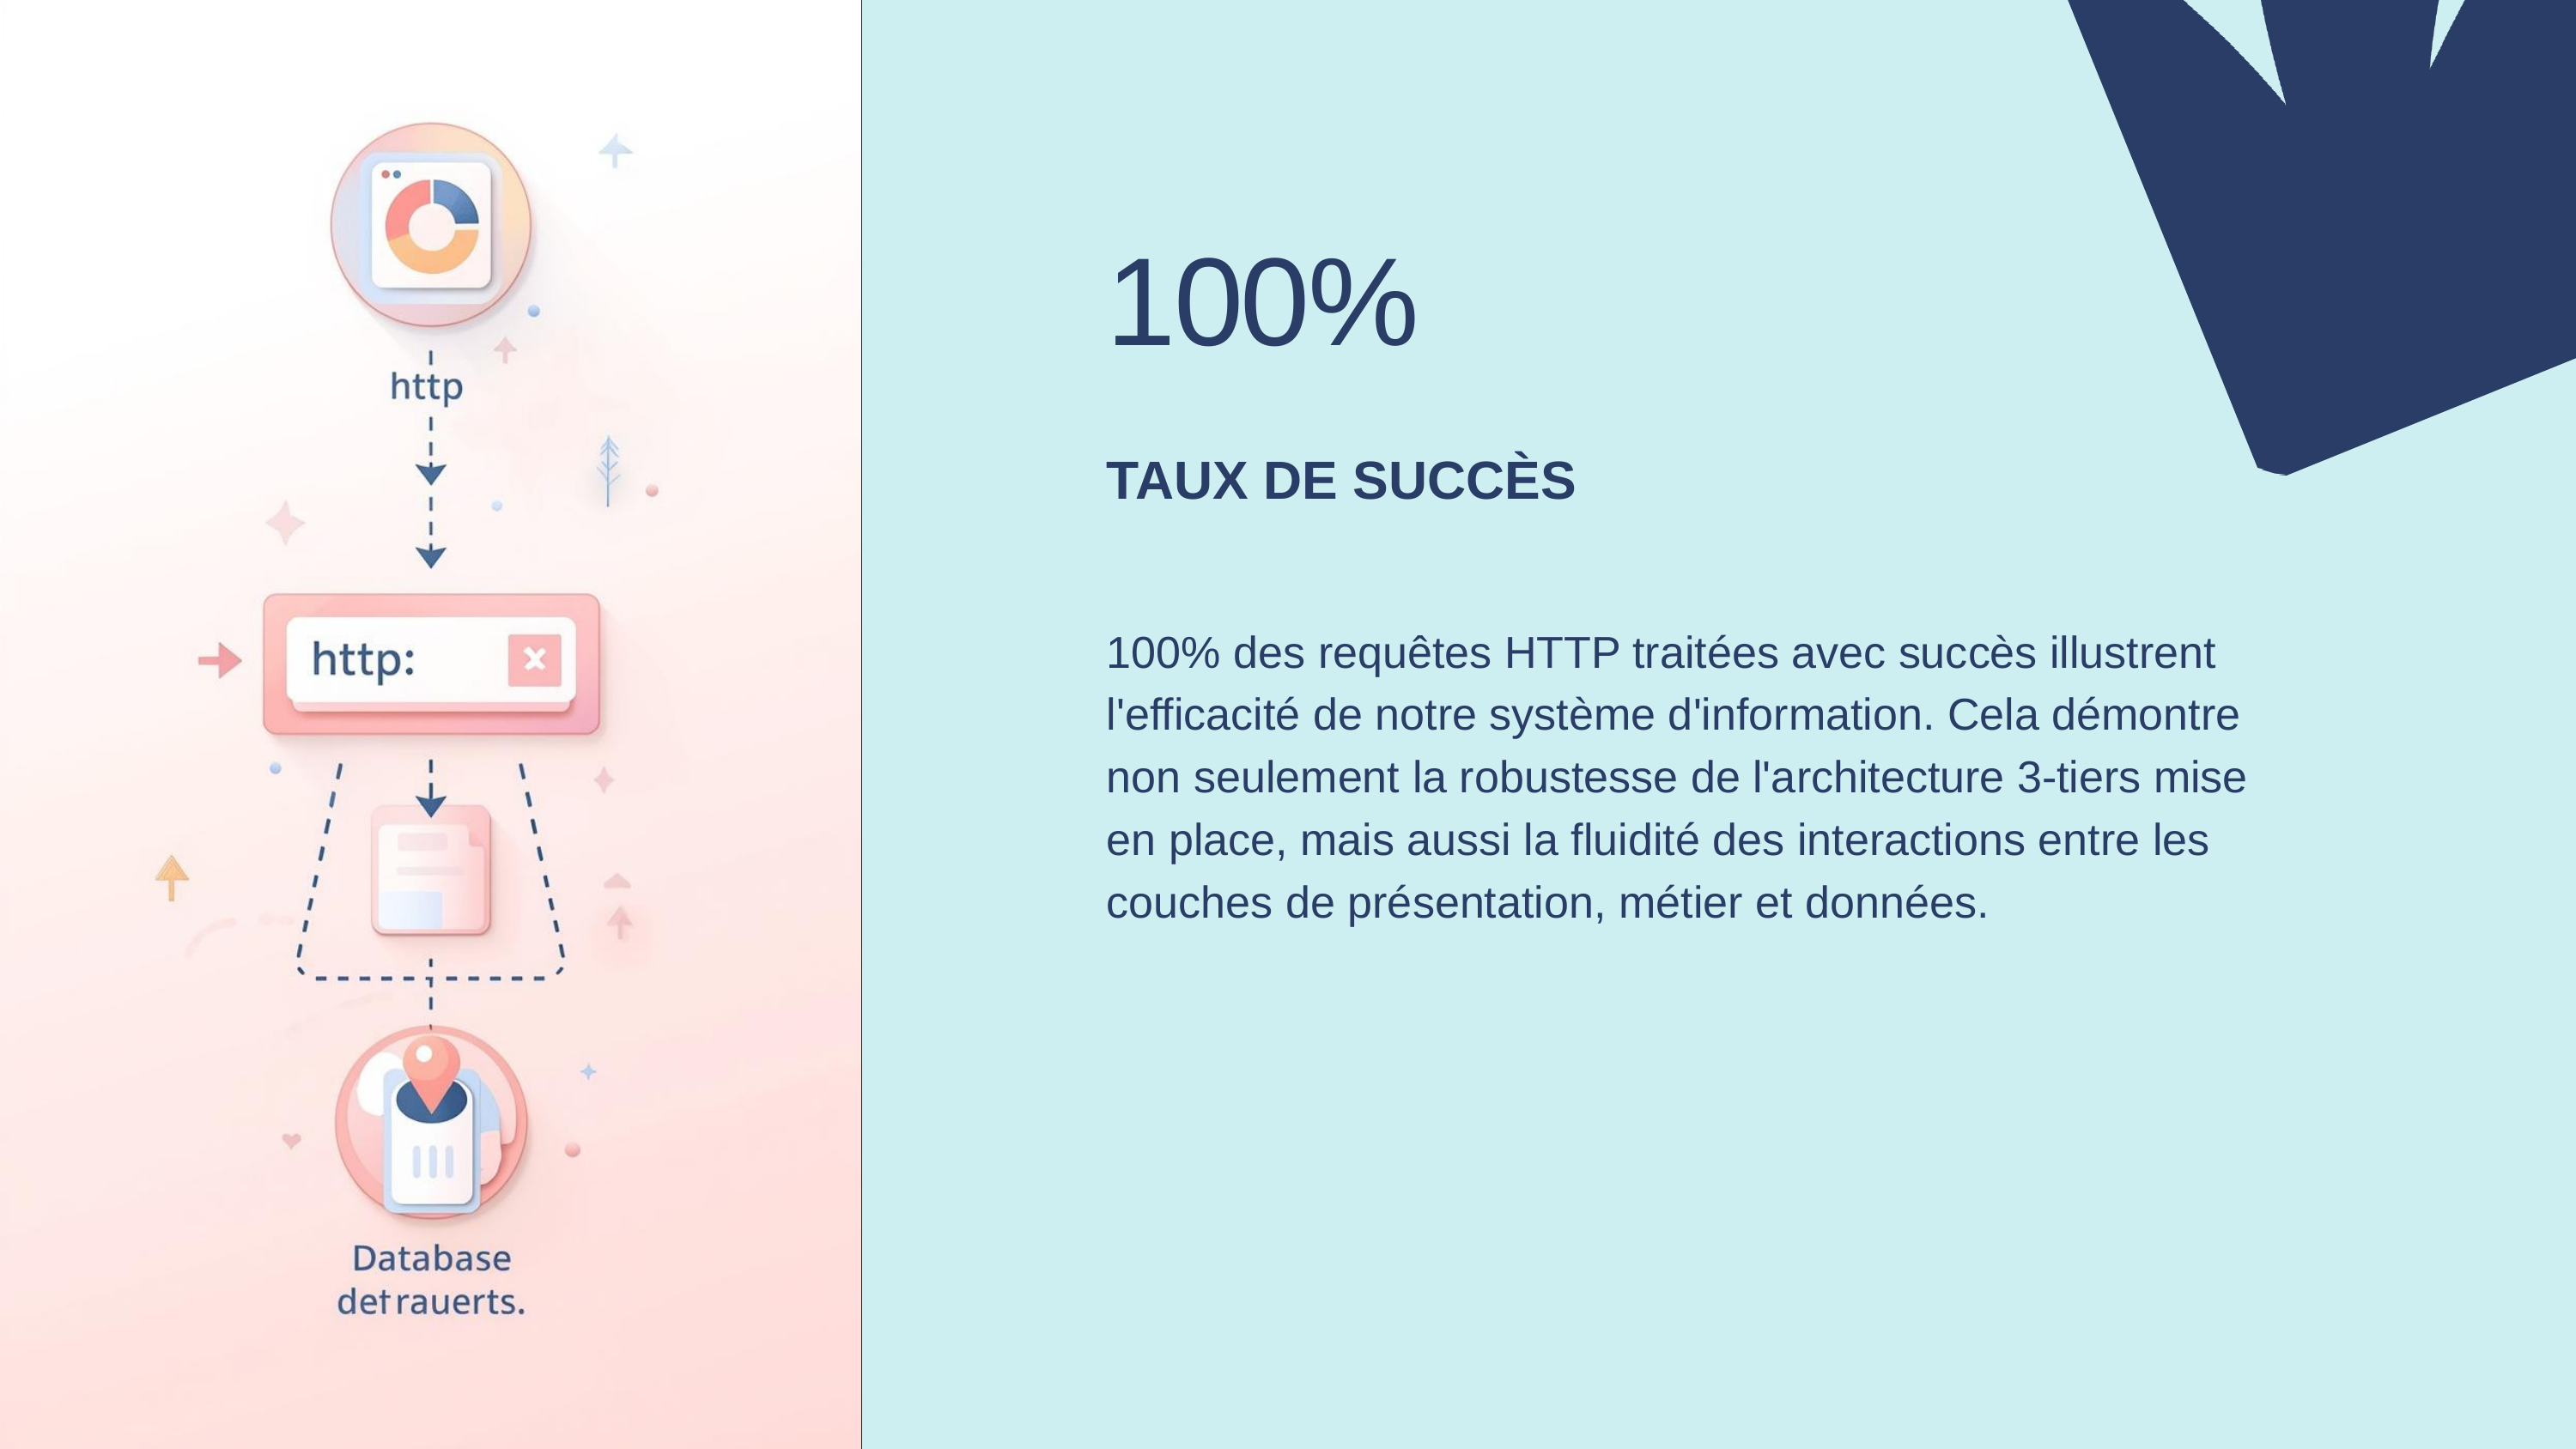

100%
TAUX DE SUCCÈS

100% des requêtes HTTP traitées avec succès illustrent l'efficacité de notre système d'information. Cela démontre non seulement la robustesse de l'architecture 3-tiers mise en place, mais aussi la fluidité des interactions entre les couches de présentation, métier et données.